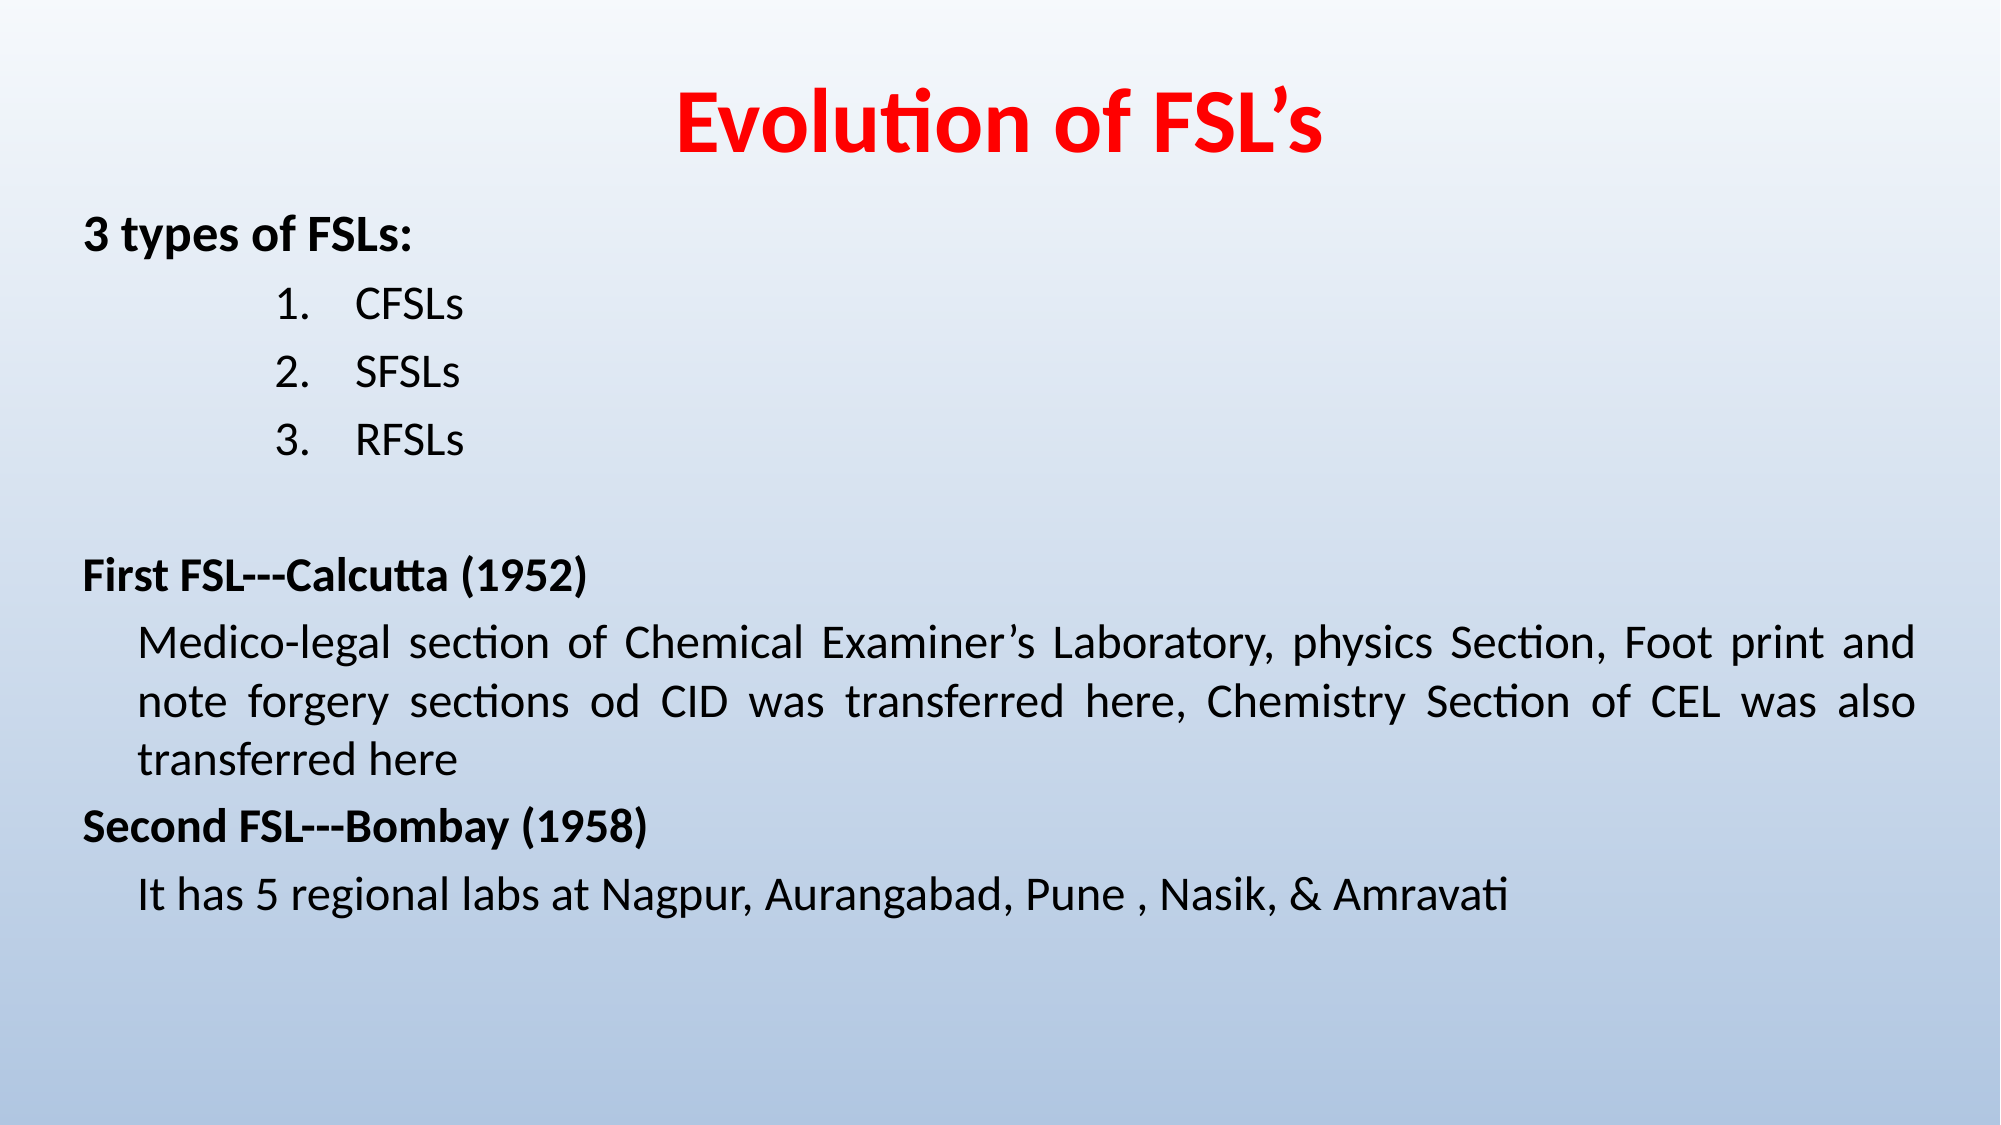

Evolution of FSL’s
3 types of FSLs:
CFSLs
SFSLs
RFSLs

First FSL---Calcutta (1952)
	Medico-legal section of Chemical Examiner’s Laboratory, physics Section, Foot print and note forgery sections od CID was transferred here, Chemistry Section of CEL was also transferred here
Second FSL---Bombay (1958)
	It has 5 regional labs at Nagpur, Aurangabad, Pune , Nasik, & Amravati